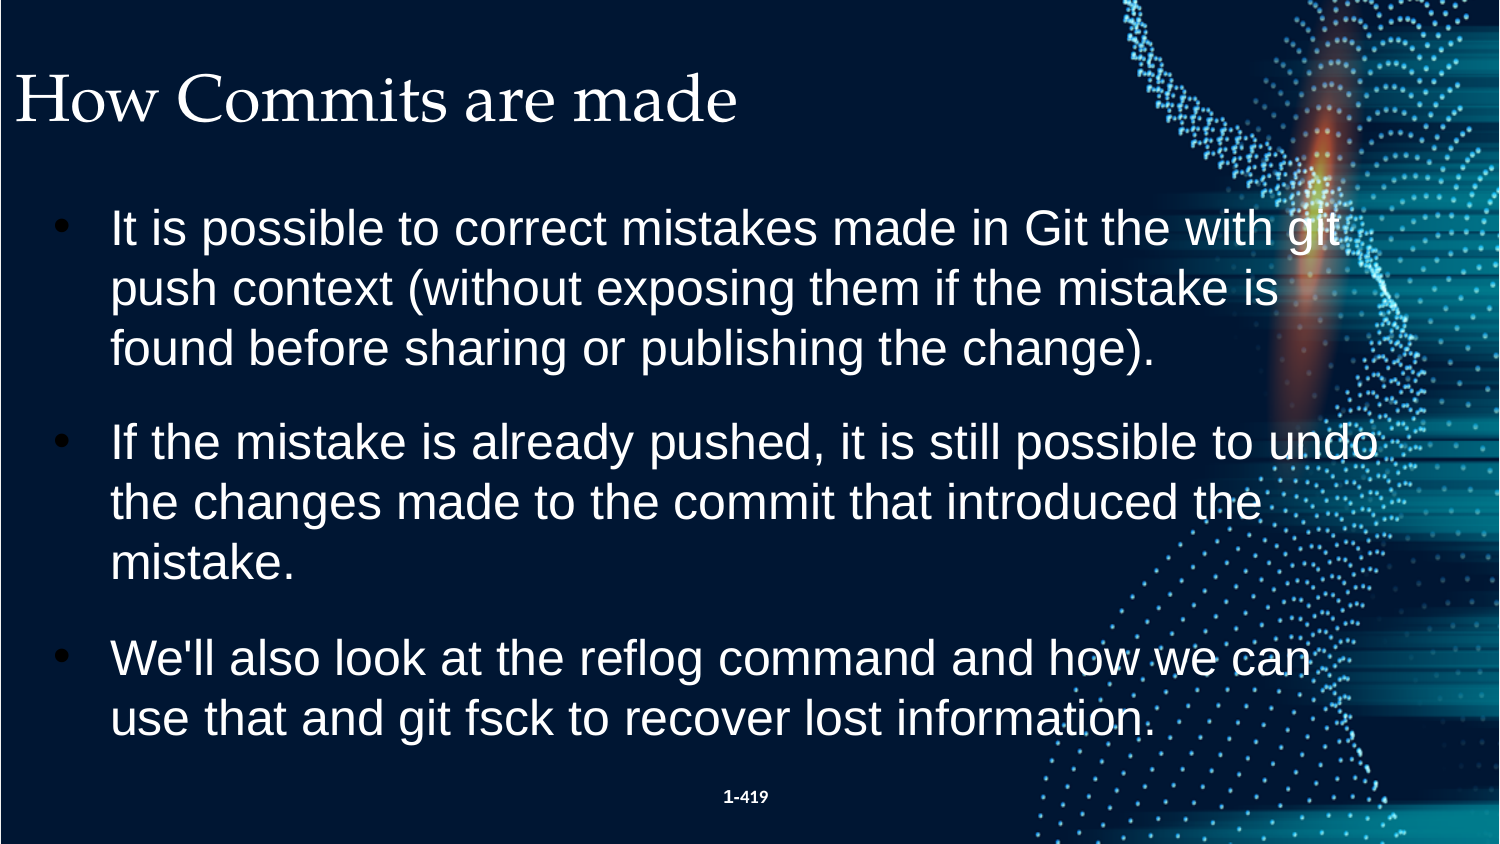

How Commits are made
It is possible to correct mistakes made in Git the with git push context (without exposing them if the mistake is found before sharing or publishing the change).

If the mistake is already pushed, it is still possible to undo the changes made to the commit that introduced the mistake.

We'll also look at the reflog command and how we can use that and git fsck to recover lost information.
1-419